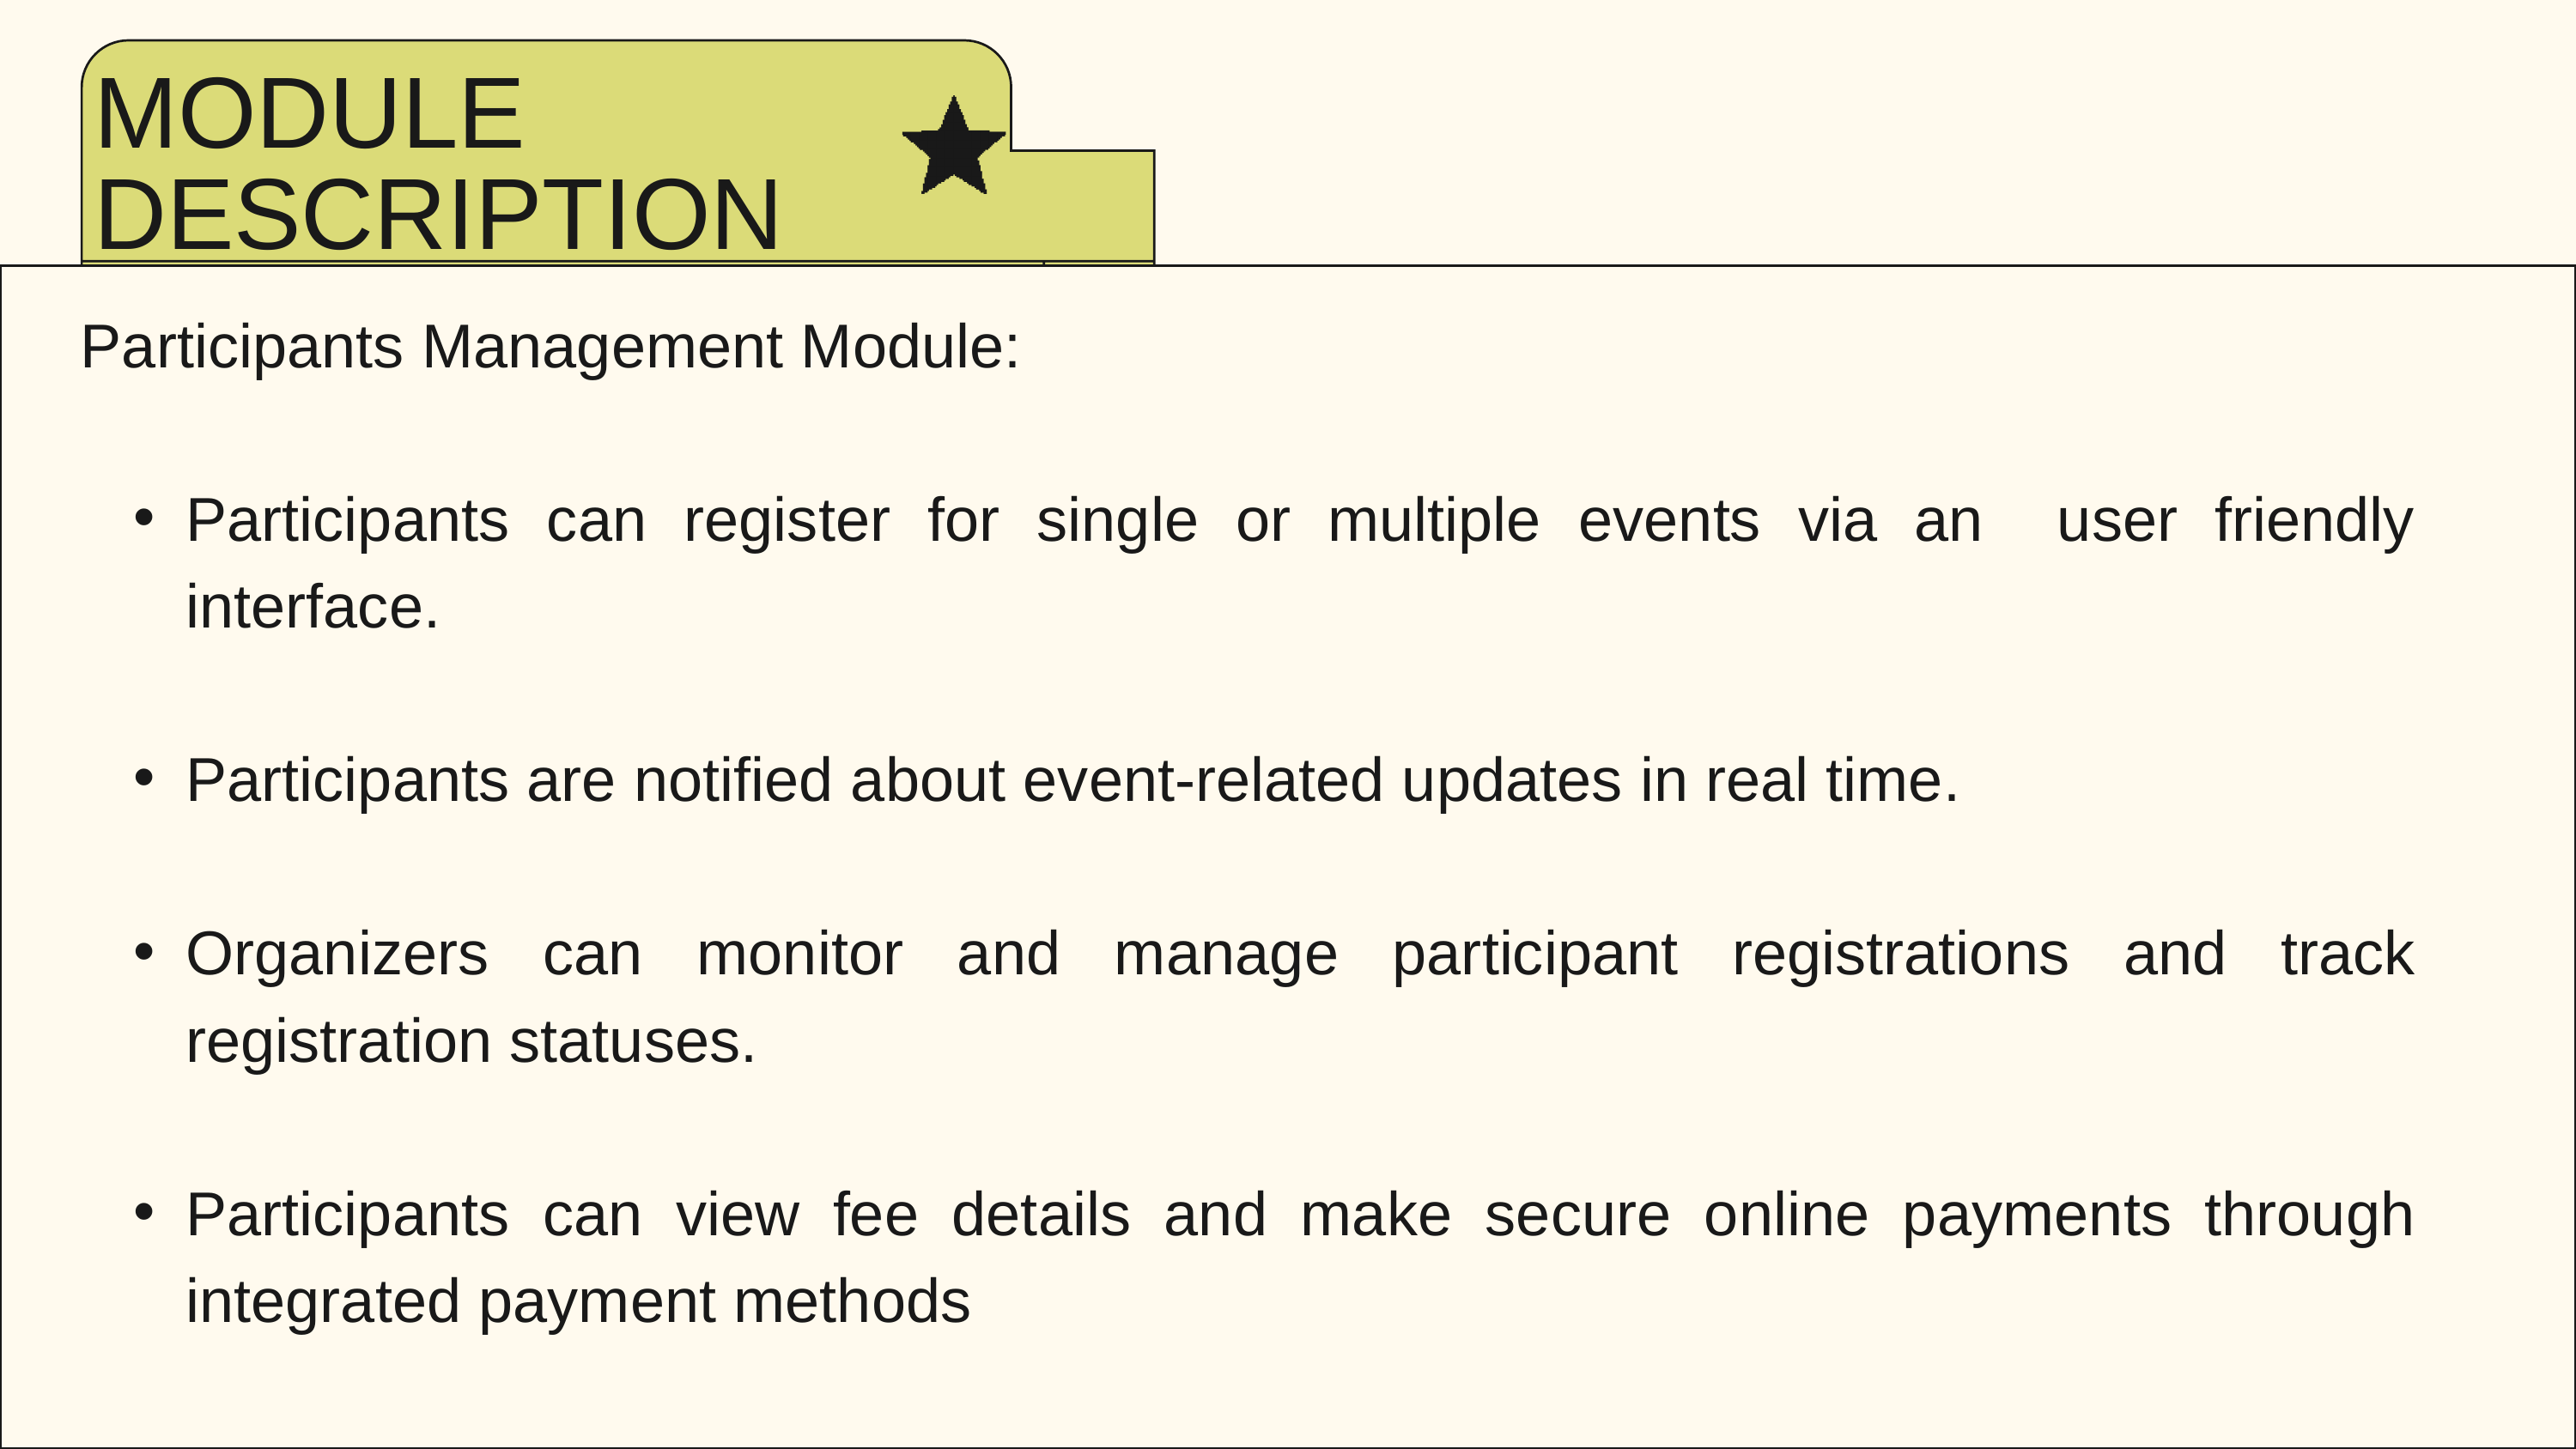

MODULE DESCRIPTION

Participants Management Module:

Participants can register for single or multiple events via an  user friendly interface.

Participants are notified about event-related updates in real time.

Organizers can monitor and manage participant registrations and track registration statuses.

Participants can view fee details and make secure online payments through integrated payment methods